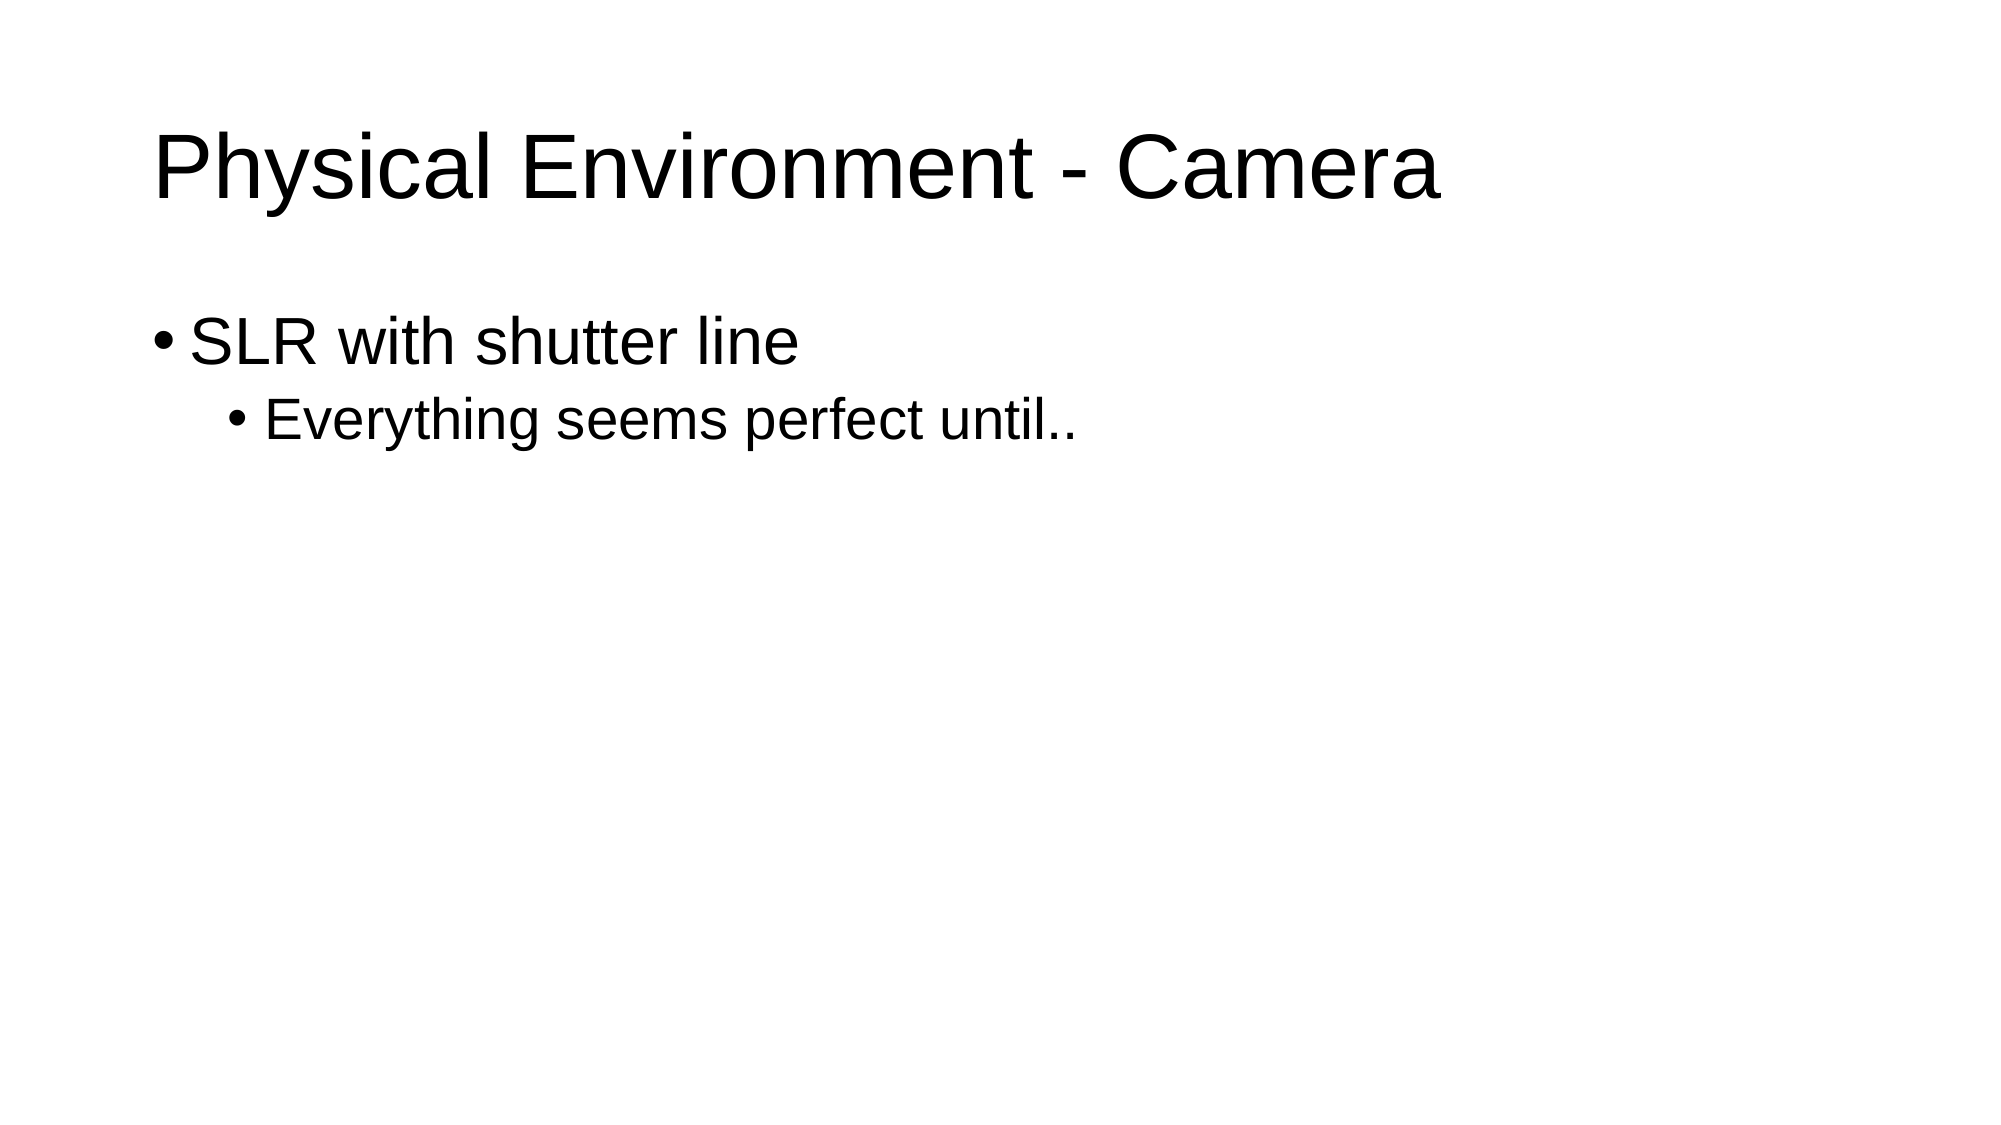

# Physical Environment - Camera
SLR with shutter line
Everything seems perfect until..